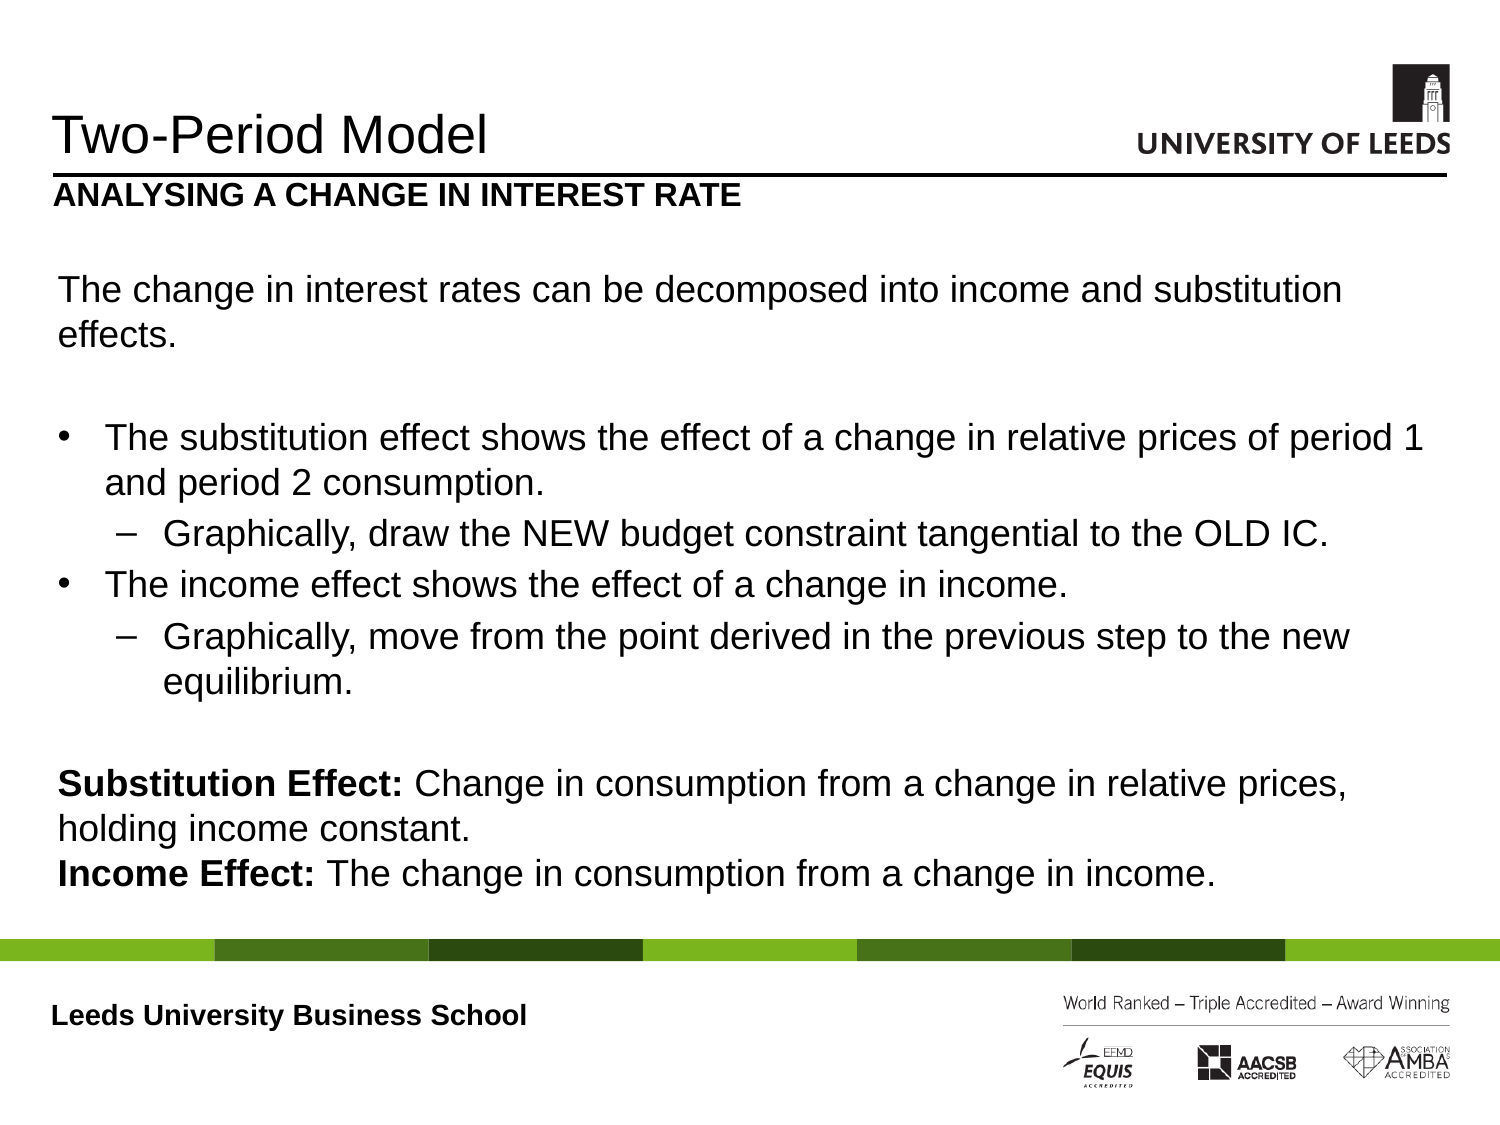

# Two-Period Model
ANALYSING A CHANGE IN INTEREST RATE

The change in interest rates can be decomposed into income and substitution effects.

The substitution effect shows the effect of a change in relative prices of period 1 and period 2 consumption.
Graphically, draw the NEW budget constraint tangential to the OLD IC.
The income effect shows the effect of a change in income.
Graphically, move from the point derived in the previous step to the new equilibrium.

Substitution Effect: Change in consumption from a change in relative prices, holding income constant.
Income Effect: The change in consumption from a change in income.